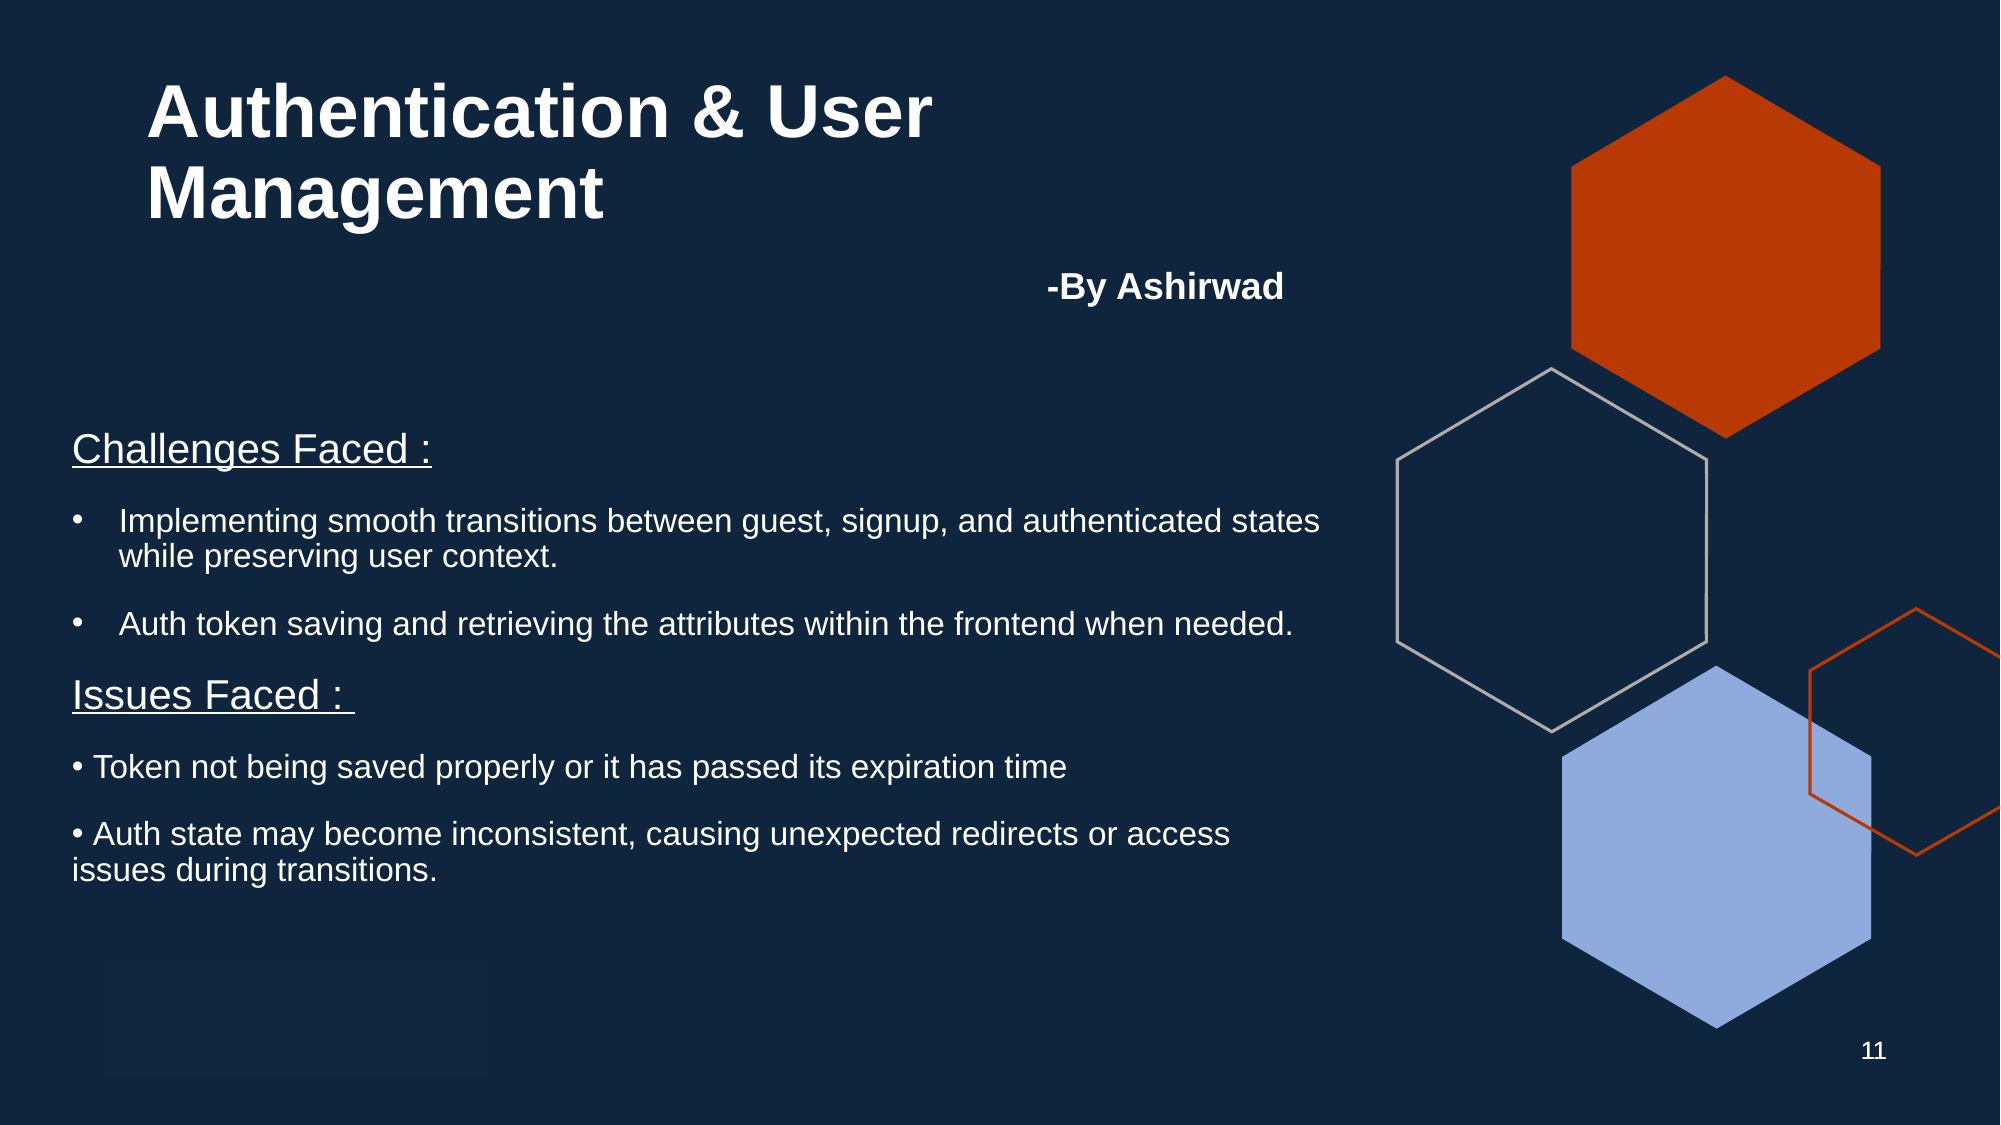

# Authentication & User Management -By Ashirwad

Challenges Faced :
Implementing smooth transitions between guest, signup, and authenticated states while preserving user context.
Auth token saving and retrieving the attributes within the frontend when needed.
Issues Faced :
 Token not being saved properly or it has passed its expiration time
 Auth state may become inconsistent, causing unexpected redirects or access issues during transitions.

11
11